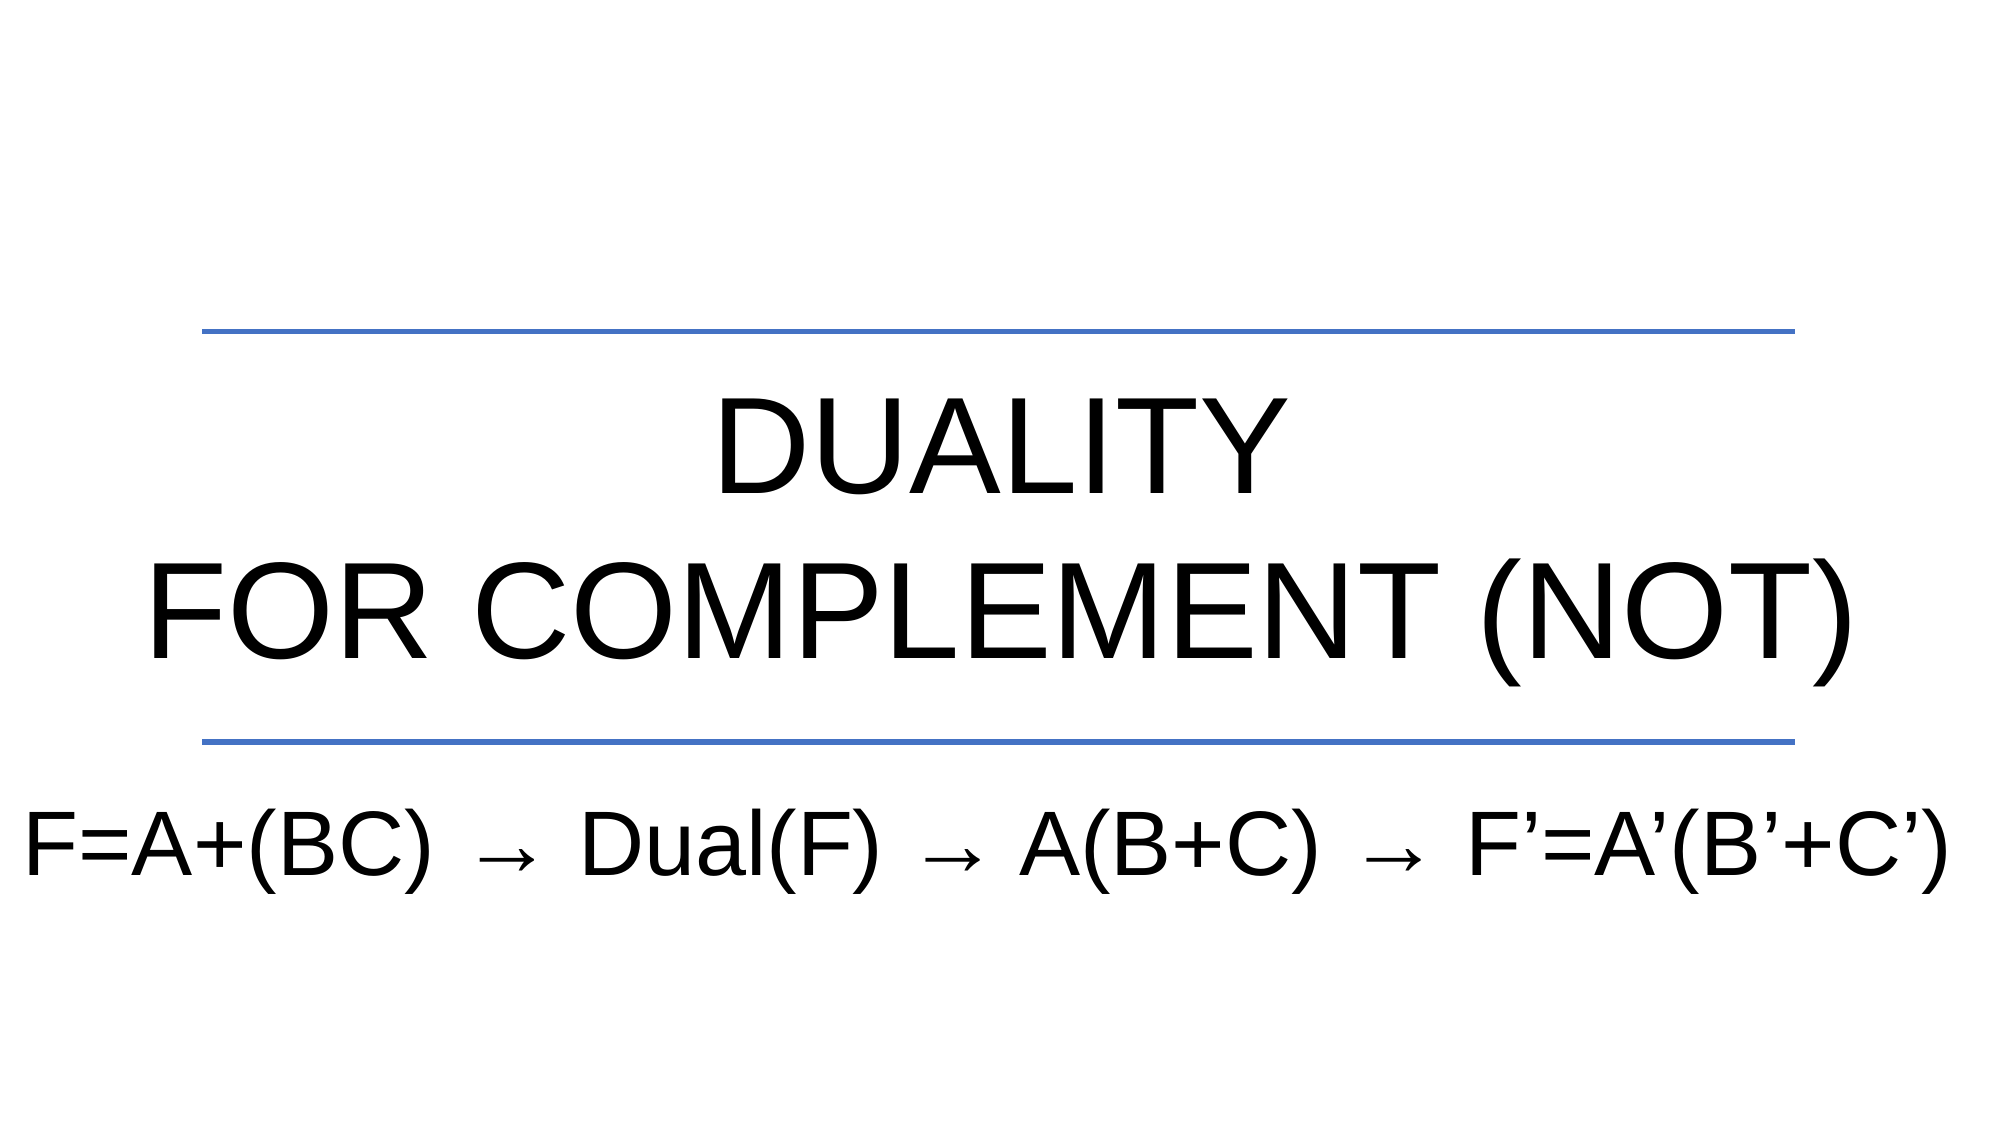

Duality
For Complement (NOT)
F=A+(BC) → Dual(F) → A(B+C) → F’=A’(B’+C’)